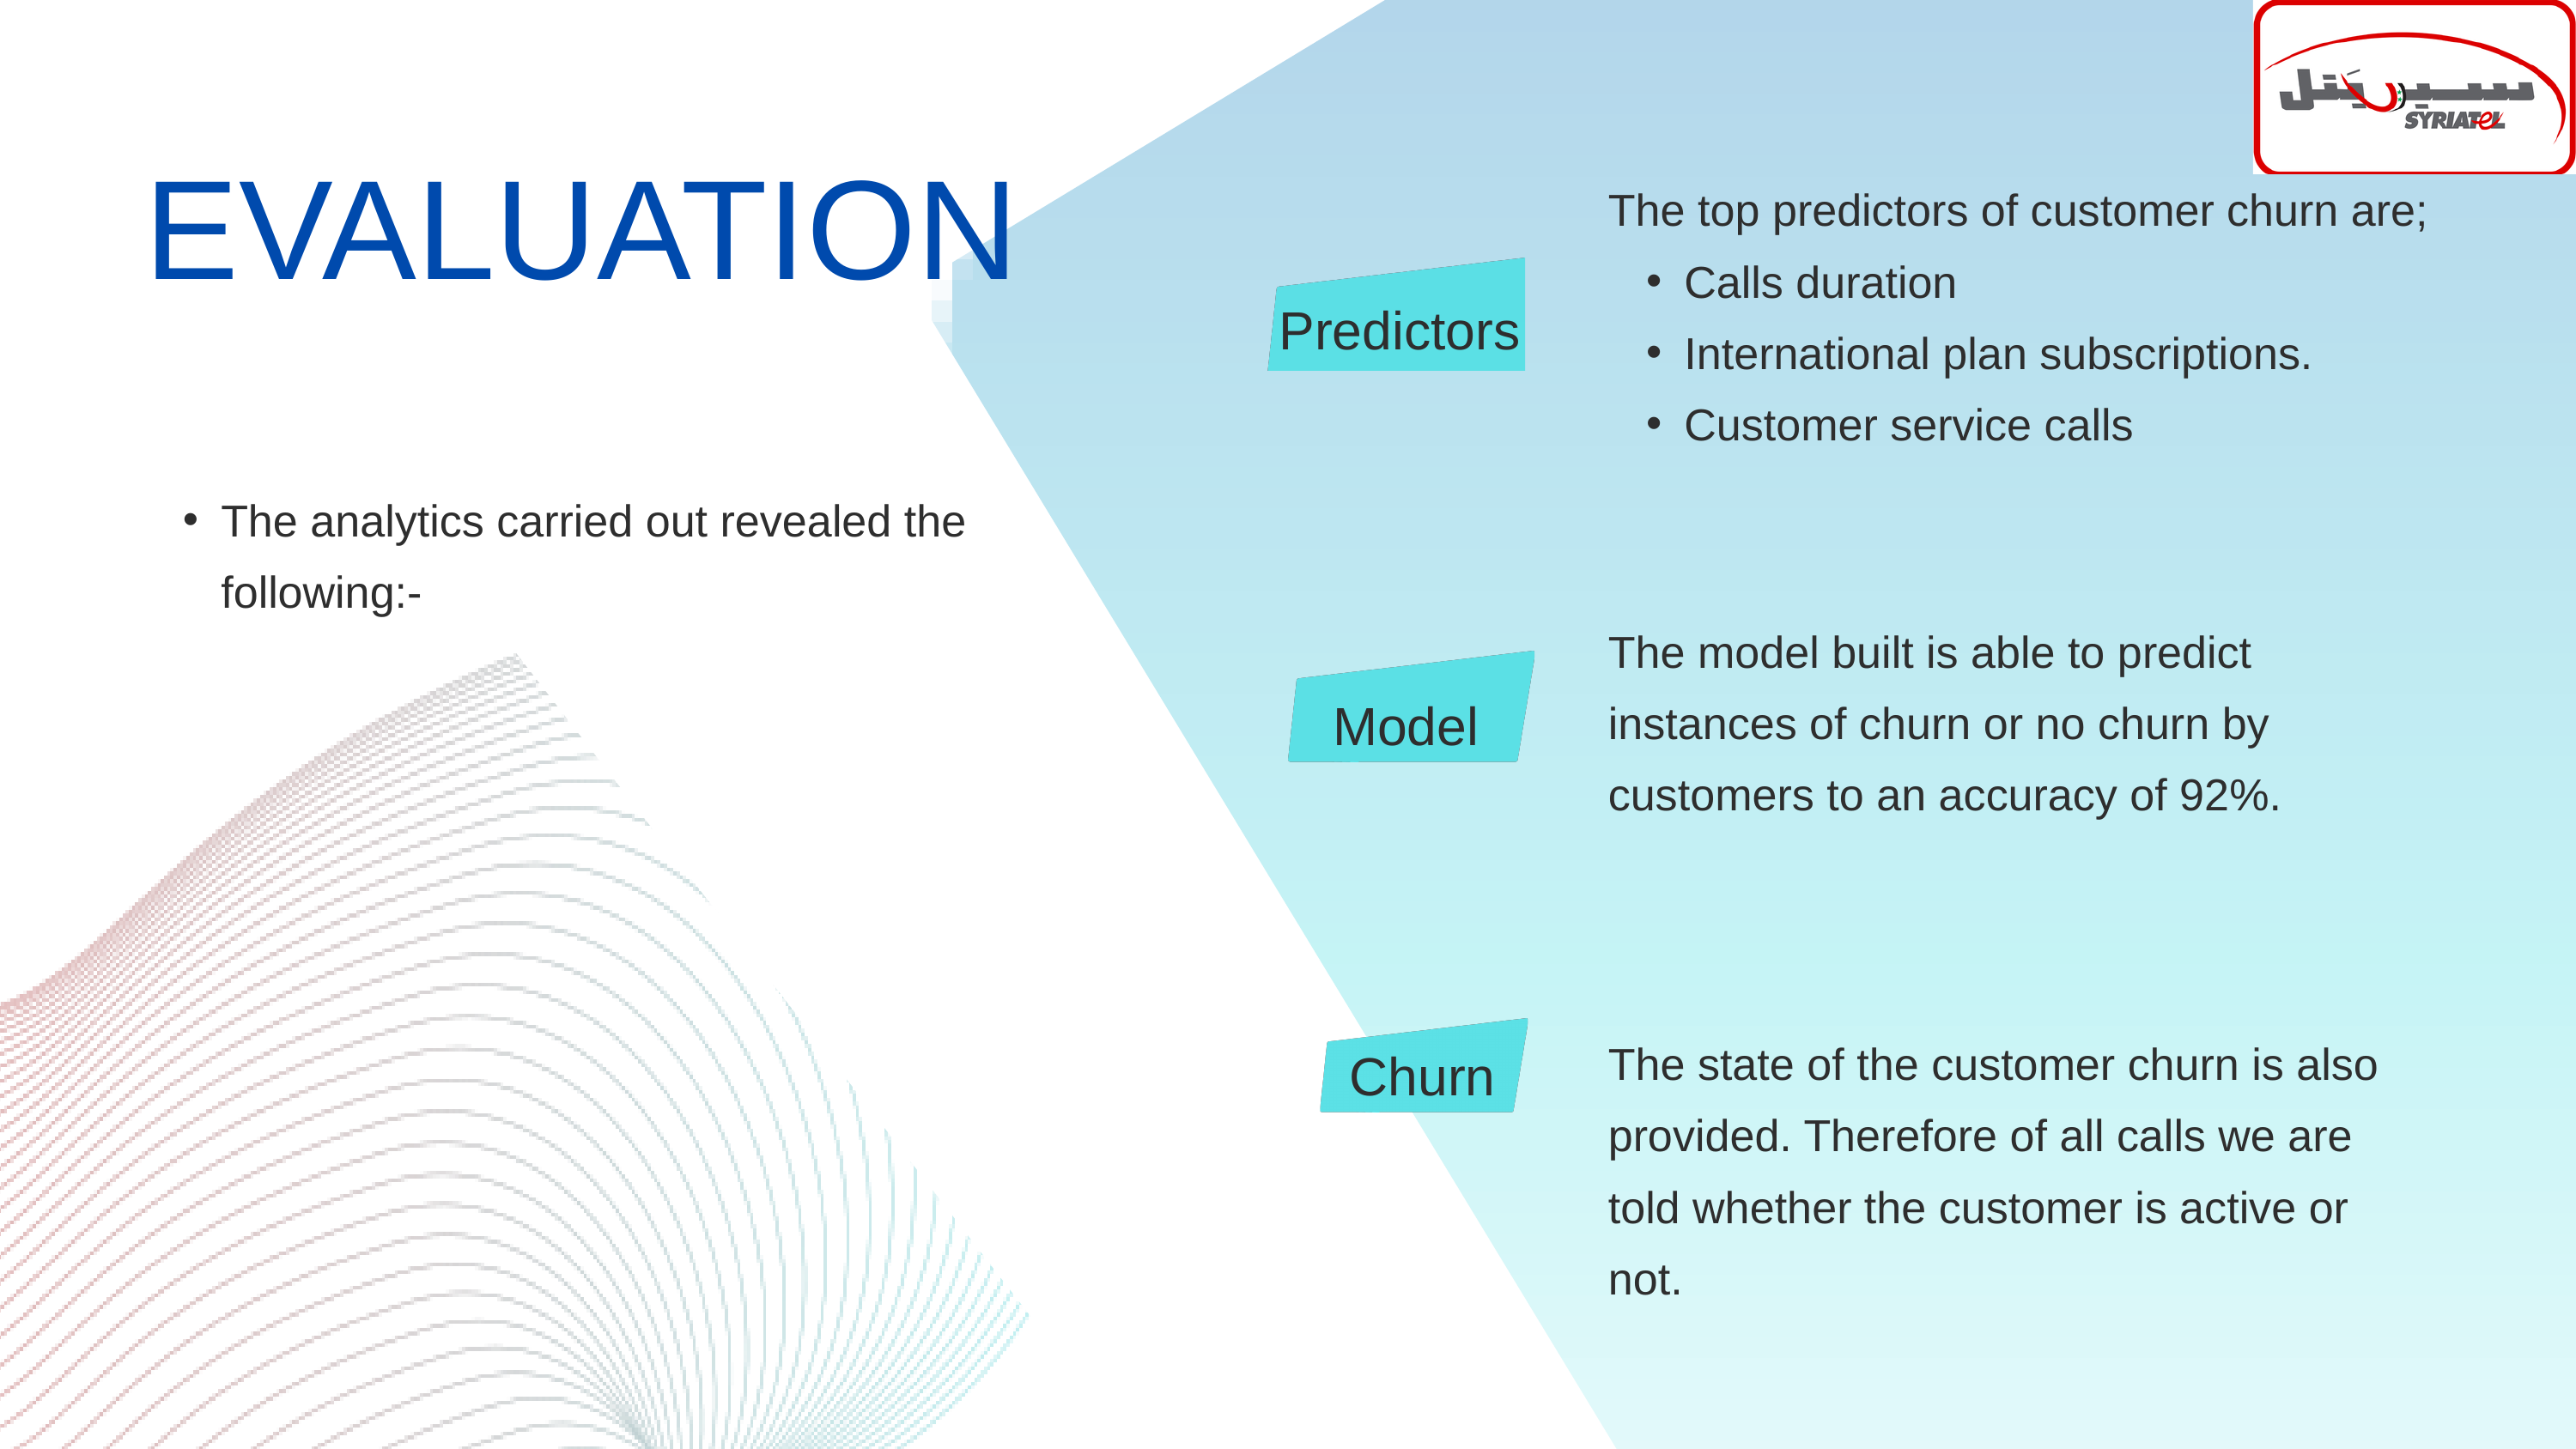

The top predictors of customer churn are;
Calls duration
International plan subscriptions.
Customer service calls
EVALUATION

Predictors
The analytics carried out revealed the following:-
The model built is able to predict instances of churn or no churn by customers to an accuracy of 92%.

Model

The state of the customer churn is also provided. Therefore of all calls we are told whether the customer is active or not.

Churn